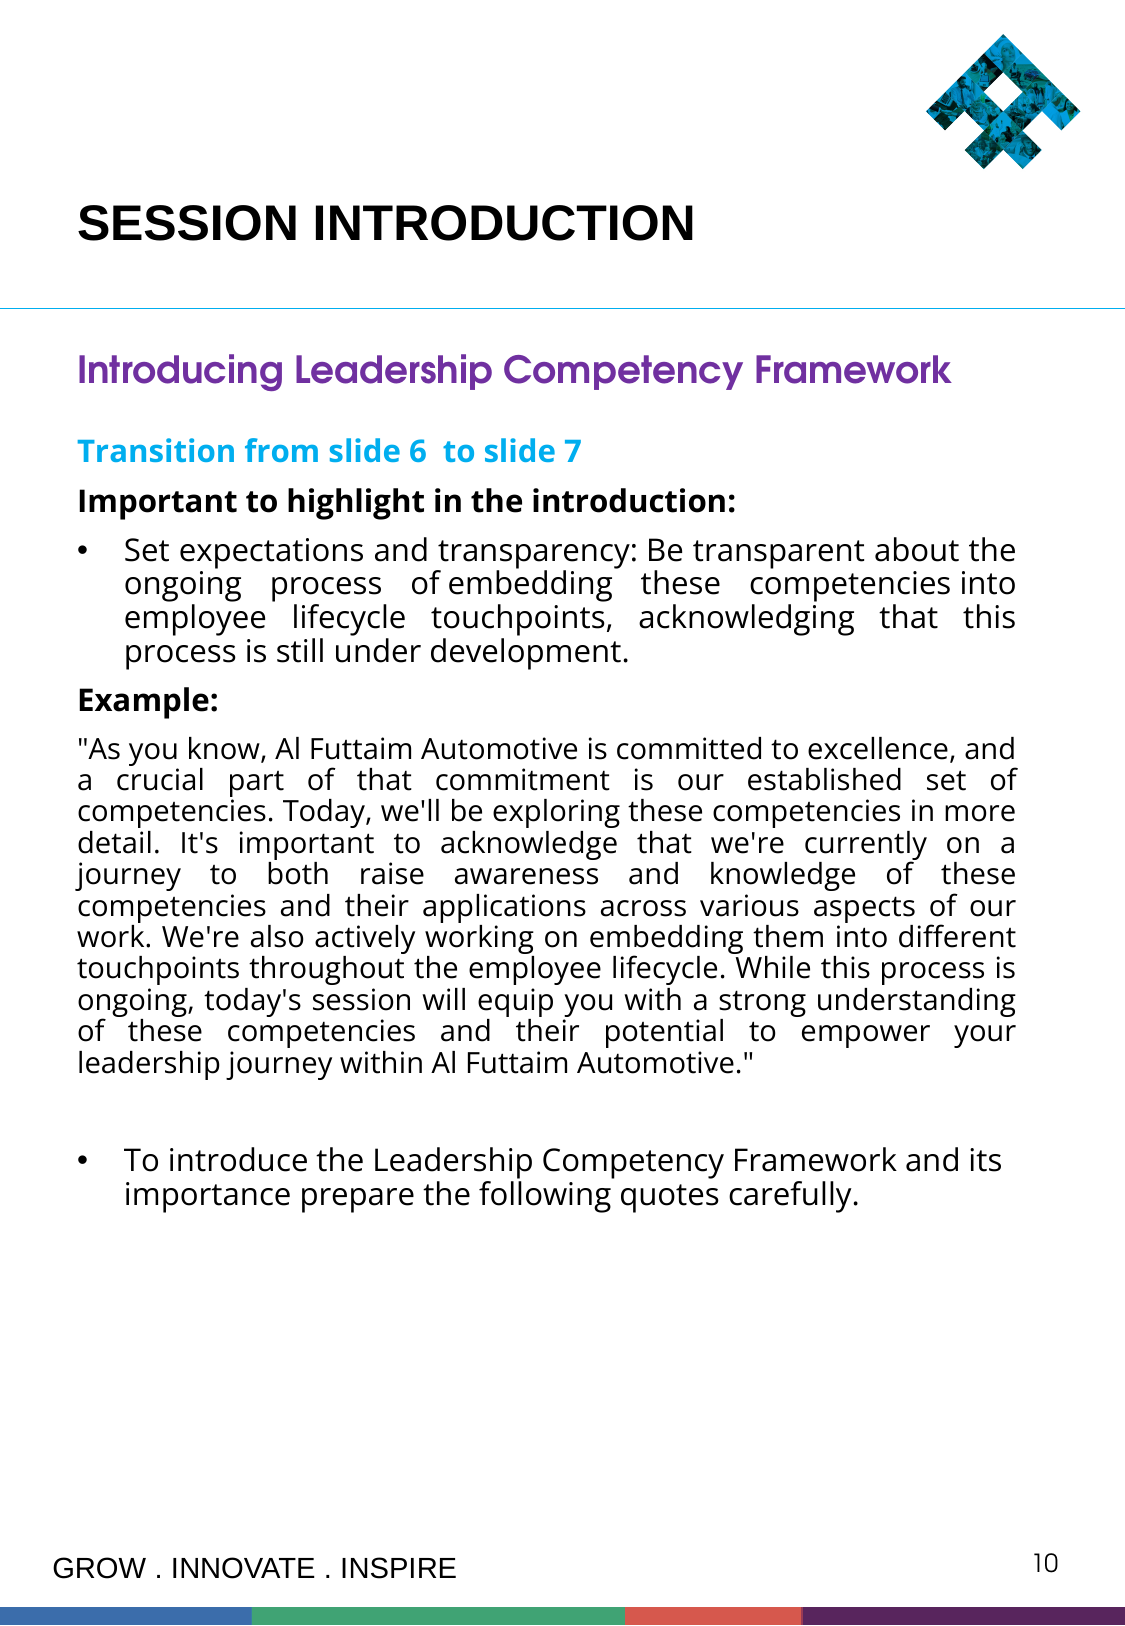

# SESSION INTRODUCTION
Introducing Leadership Competency Framework
Transition from slide 6  to slide 7
Important to highlight in the introduction:
Set expectations and transparency: Be transparent about the ongoing process of embedding these competencies into employee lifecycle touchpoints, acknowledging that this process is still under development.
Example:
"As you know, Al Futtaim Automotive is committed to excellence, and a crucial part of that commitment is our established set of competencies. Today, we'll be exploring these competencies in more detail. It's important to acknowledge that we're currently on a journey to both raise awareness and knowledge of these competencies and their applications across various aspects of our work. We're also actively working on embedding them into different touchpoints throughout the employee lifecycle. While this process is ongoing, today's session will equip you with a strong understanding of these competencies and their potential to empower your leadership journey within Al Futtaim Automotive."

To introduce the Leadership Competency Framework and its importance prepare the following quotes carefully.
10